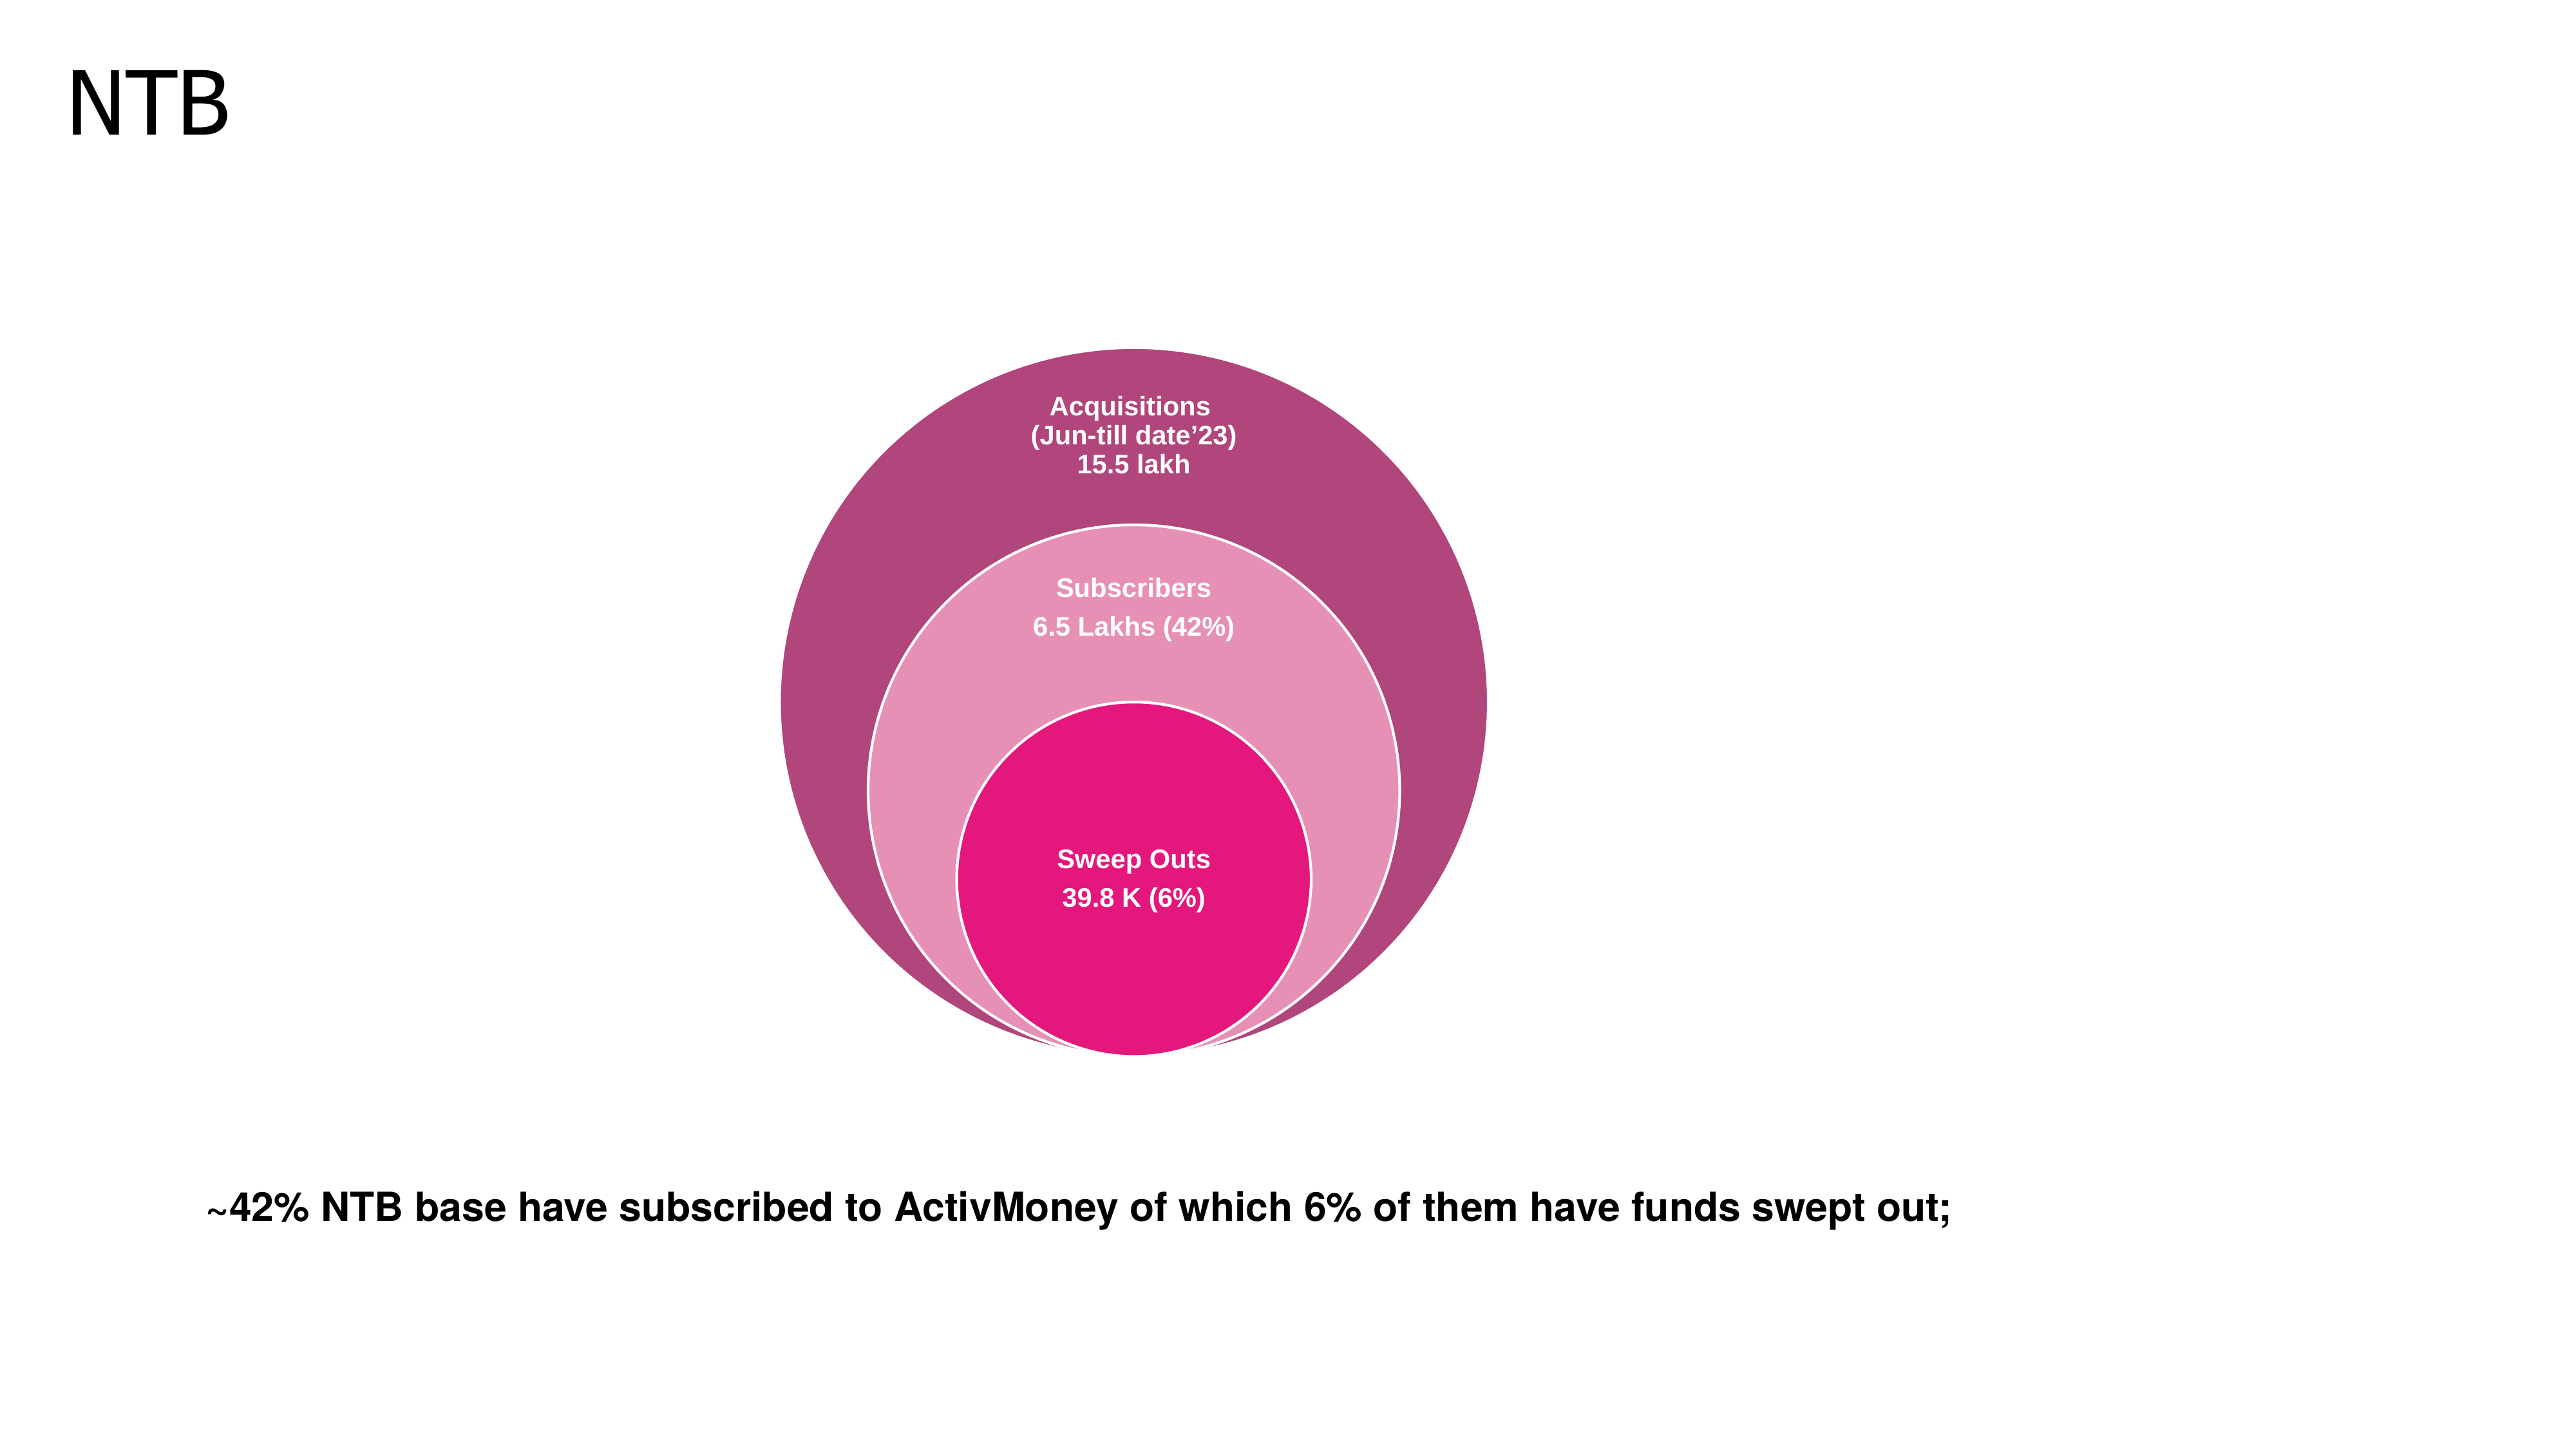

NTB

Acquisitions
(Jun-till date’23)
15.5 lakh
Subscribers
6.5 Lakhs (42%)
Sweep Outs
39.8 K (6%)
~42% NTB base have subscribed to ActivMoney of which 6% of them have funds swept out;